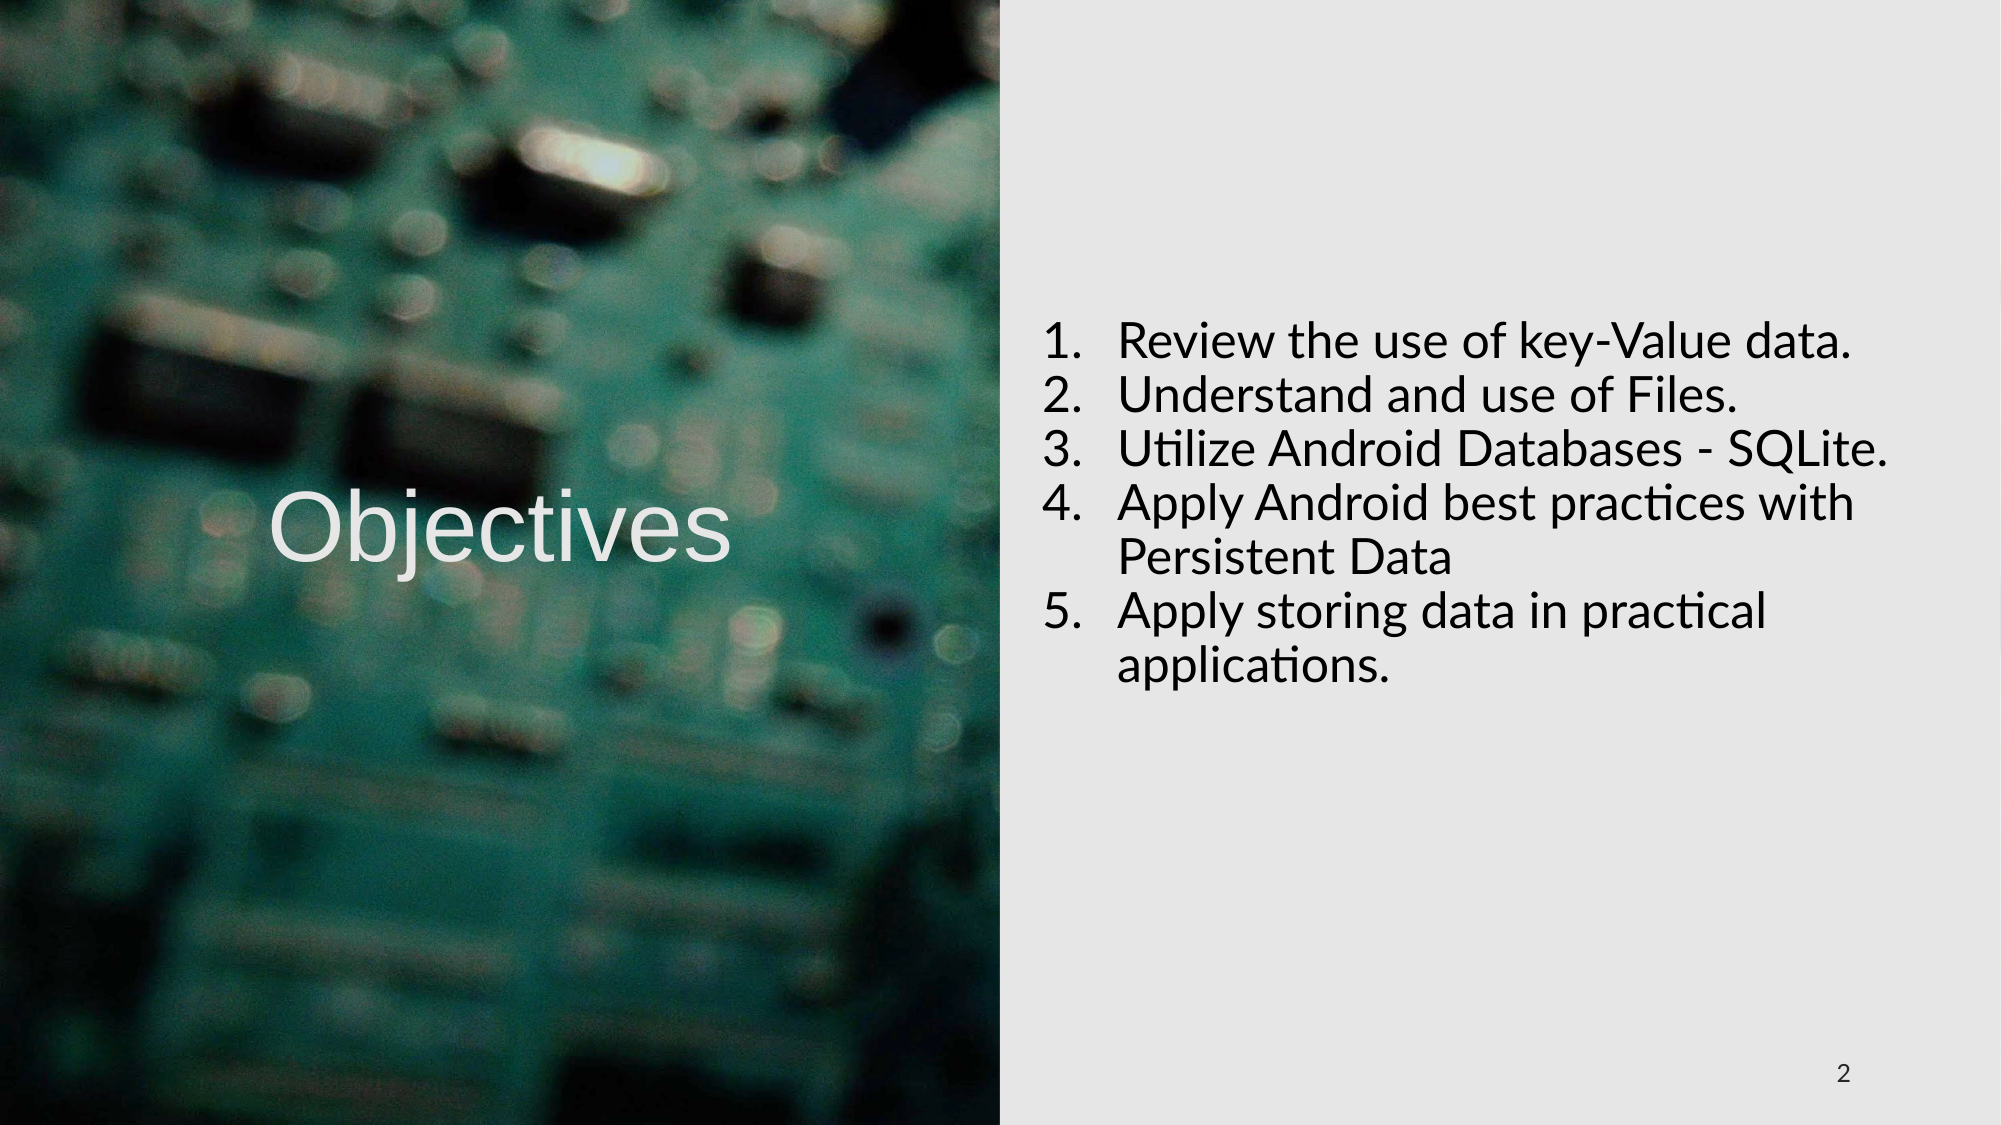

Review the use of key-Value data.
Understand and use of Files.
Utilize Android Databases - SQLite.
Apply Android best practices with Persistent Data
Apply storing data in practical applications.
# Objectives
2